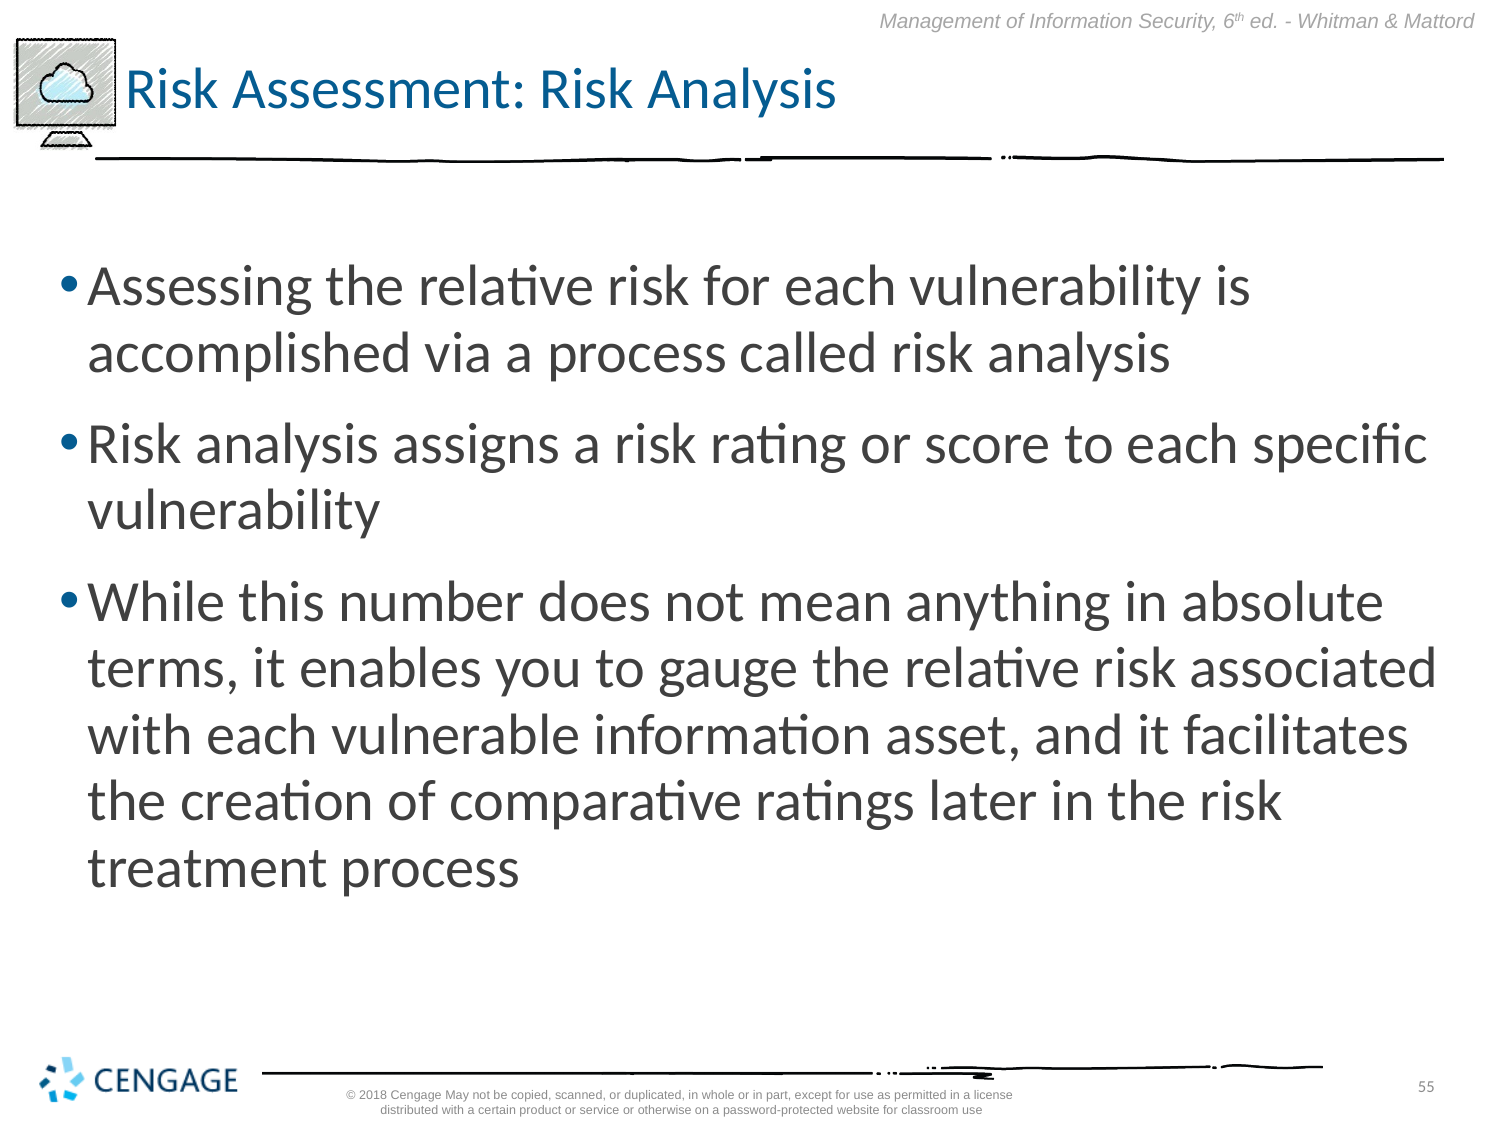

# Risk Assessment: Risk Analysis
Assessing the relative risk for each vulnerability is accomplished via a process called risk analysis
Risk analysis assigns a risk rating or score to each specific vulnerability
While this number does not mean anything in absolute terms, it enables you to gauge the relative risk associated with each vulnerable information asset, and it facilitates the creation of comparative ratings later in the risk treatment process